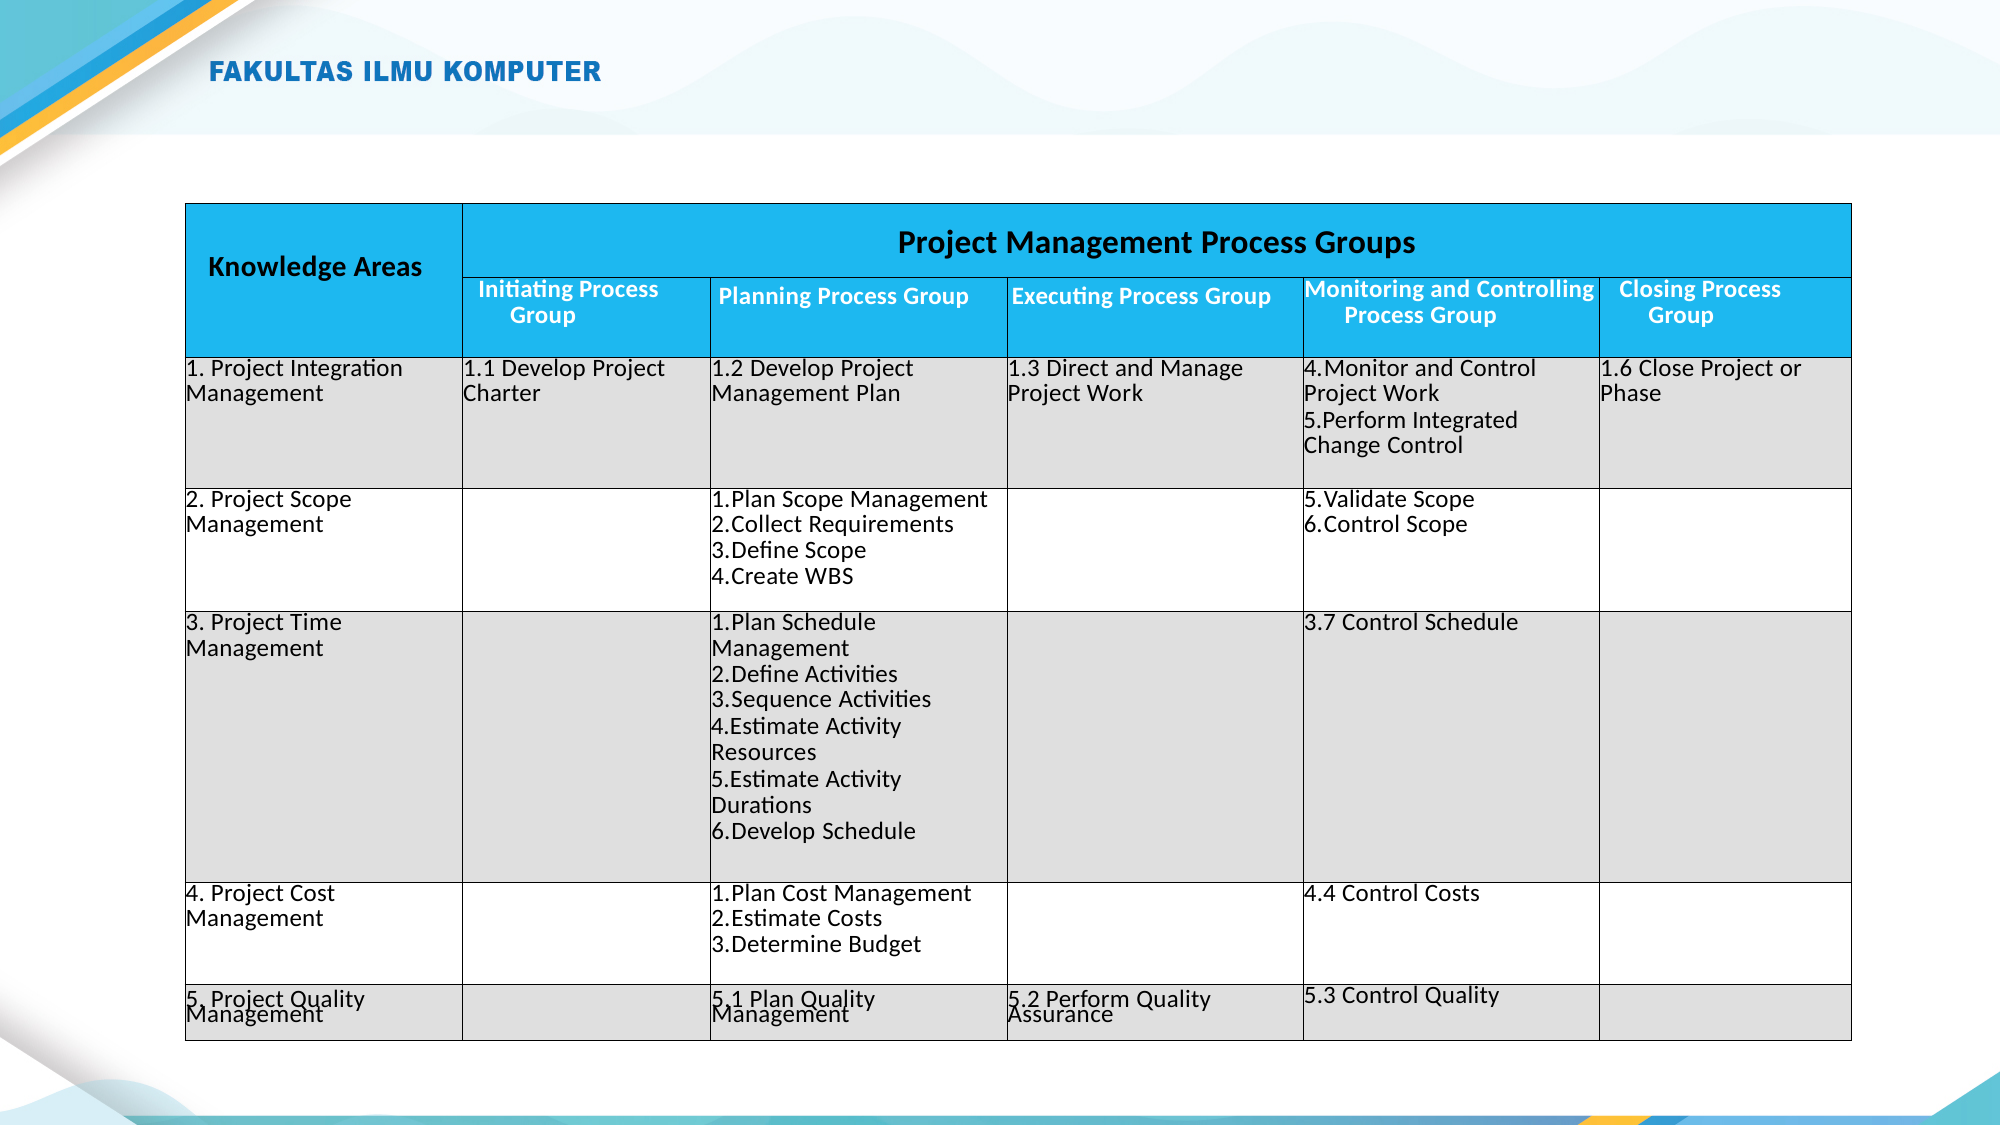

| Knowledge Areas | Project Management Process Groups |  |  |  |  |
| --- | --- | --- | --- | --- | --- |
|  | Initiating Process Group | Planning Process Group | Executing Process Group | Monitoring and Controlling Process Group | Closing Process Group |
| 1. Project Integration Management | 1.1 Develop Project Charter | 1.2 Develop Project Management Plan | 1.3 Direct and Manage Project Work | Monitor and Control Project Work Perform Integrated Change Control | 1.6 Close Project or Phase |
| 2. Project Scope Management |  | Plan Scope Management Collect Requirements Define Scope Create WBS |  | Validate Scope Control Scope |  |
| 3. Project Time Management |  | Plan Schedule Management Define Activities Sequence Activities Estimate Activity Resources Estimate Activity Durations Develop Schedule |  | 3.7 Control Schedule |  |
| 4. Project Cost Management |  | Plan Cost Management Estimate Costs Determine Budget |  | 4.4 Control Costs |  |
| 5. Project Quality Management |  | 5.1 Plan Quality Management | 5.2 Perform Quality Assurance | 5.3 Control Quality |  |